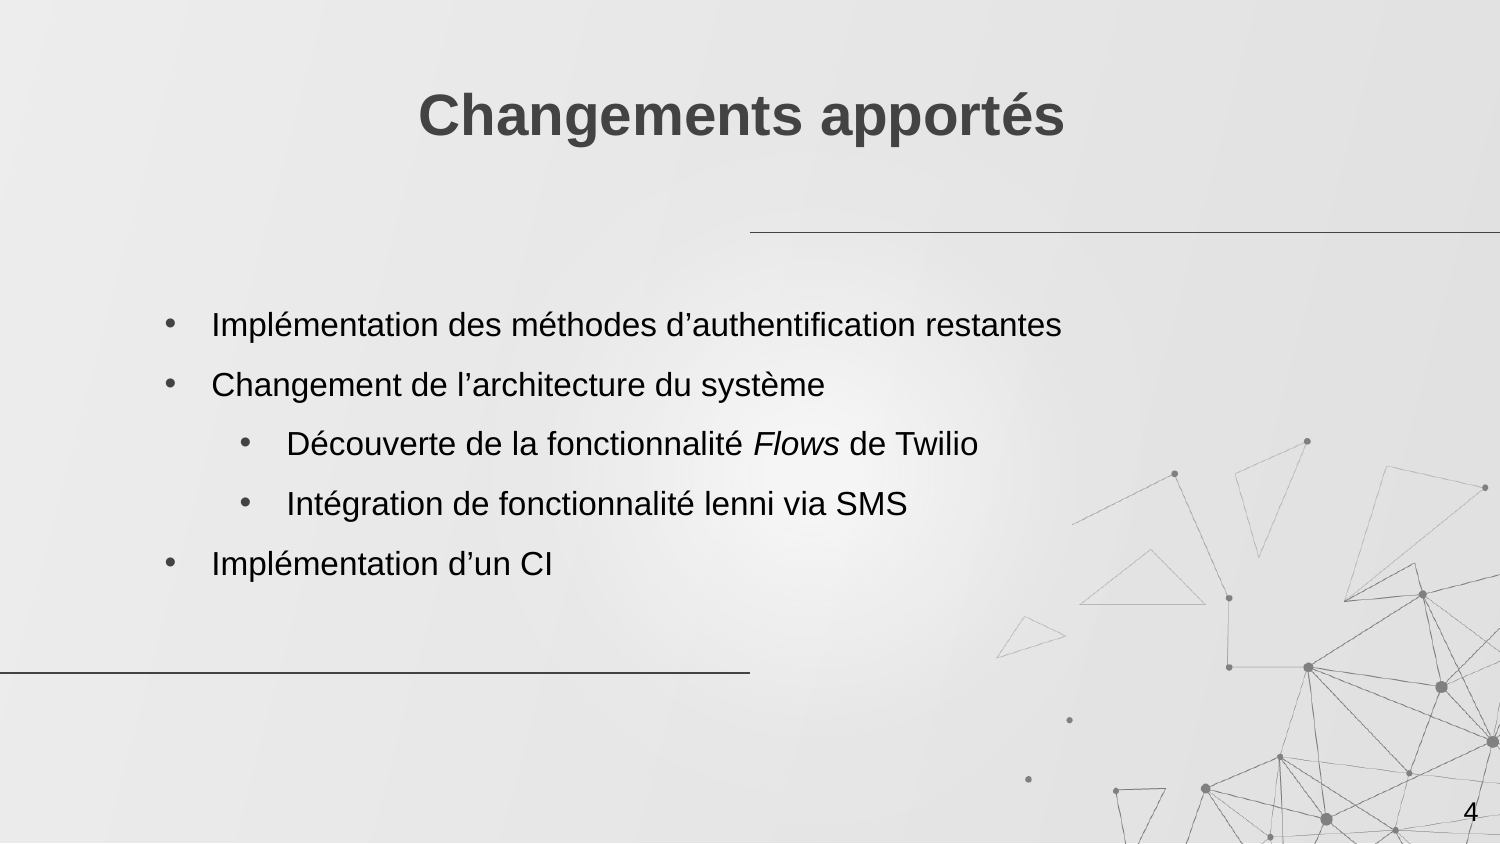

Changements apportés
Implémentation des méthodes d’authentification restantes
Changement de l’architecture du système
Découverte de la fonctionnalité Flows de Twilio
Intégration de fonctionnalité lenni via SMS
Implémentation d’un CI

4